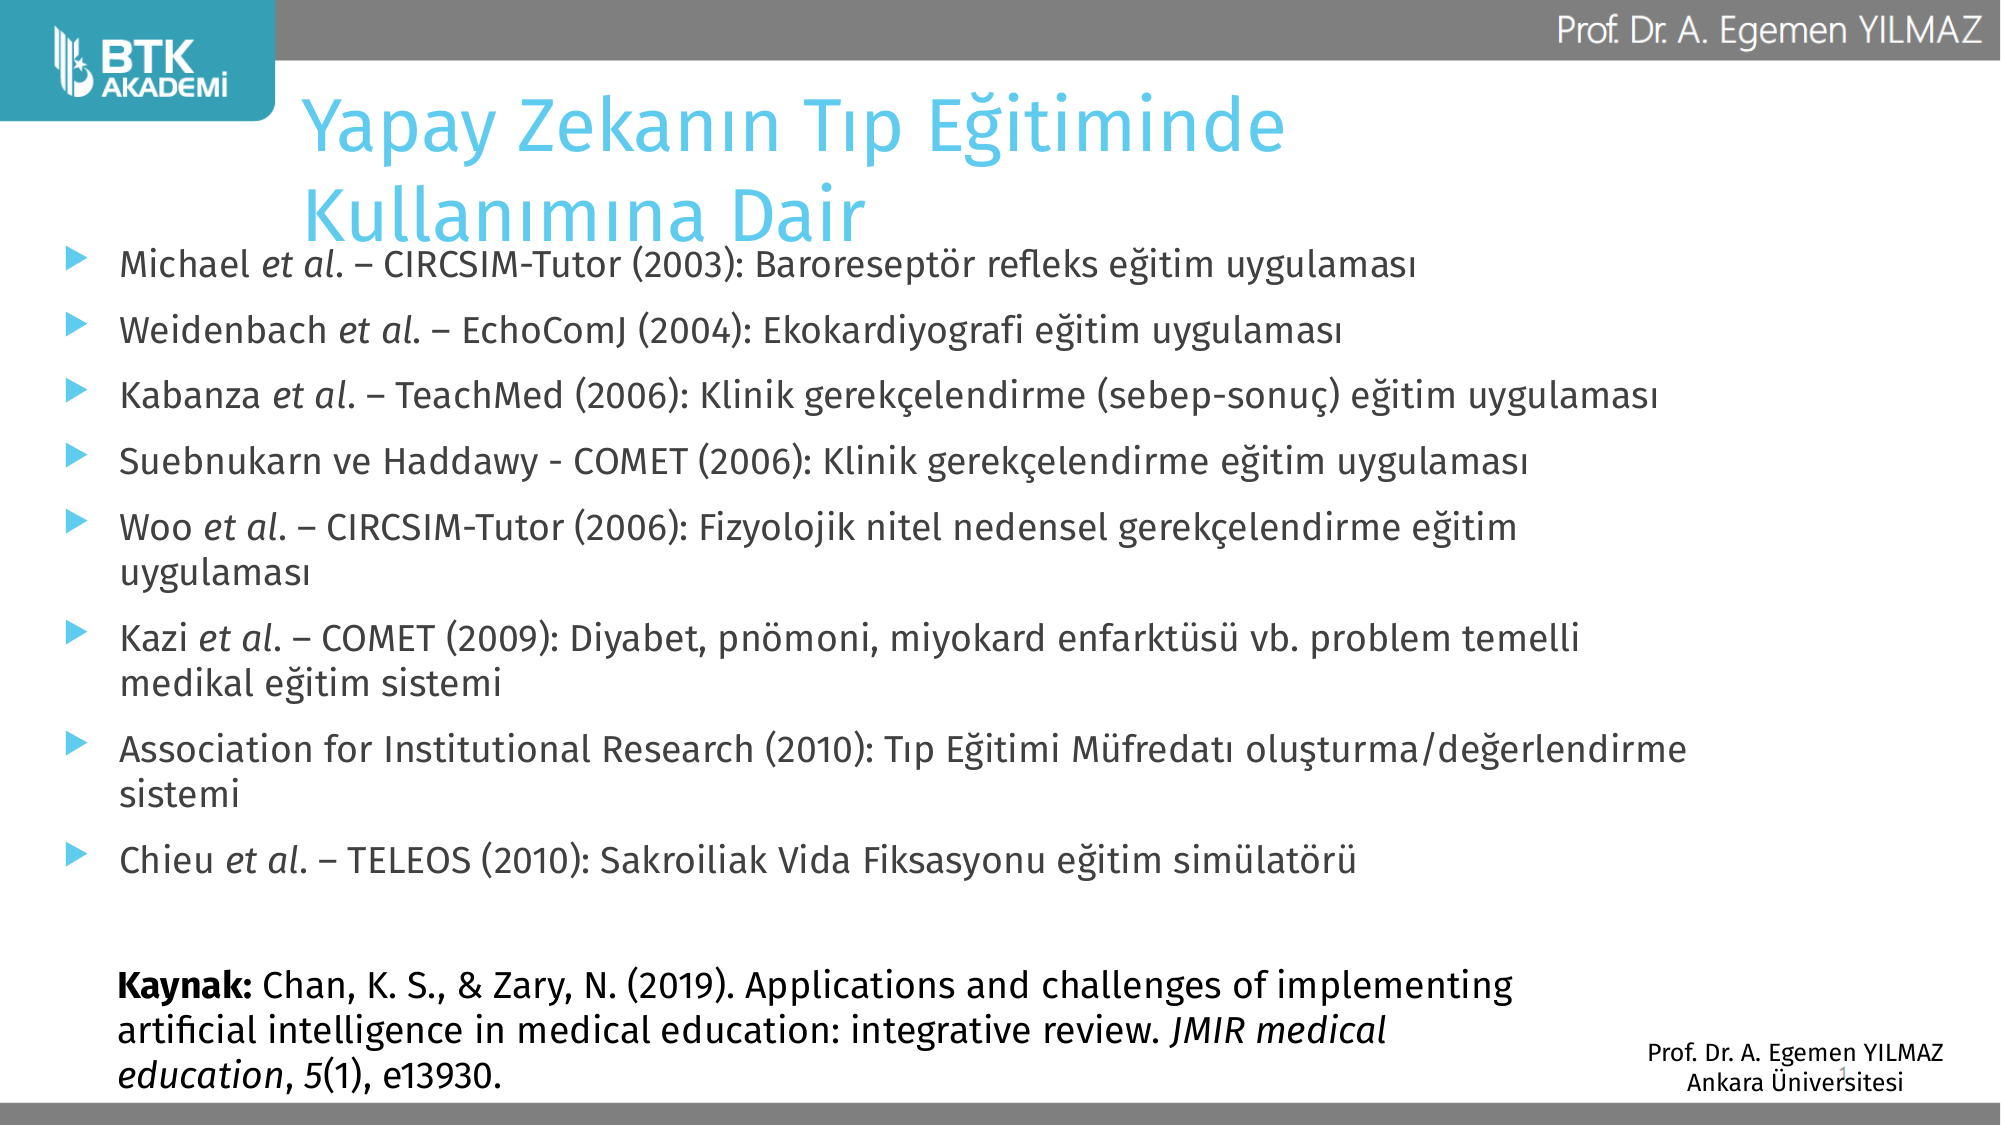

# Yapay Zekanın Tıp Eğitiminde Kullanımına Dair
Michael et al. – CIRCSIM-Tutor (2003): Baroreseptör refleks eğitim uygulaması
Weidenbach et al. – EchoComJ (2004): Ekokardiyografi eğitim uygulaması
Kabanza et al. – TeachMed (2006): Klinik gerekçelendirme (sebep-sonuç) eğitim uygulaması
Suebnukarn ve Haddawy - COMET (2006): Klinik gerekçelendirme eğitim uygulaması
Woo et al. – CIRCSIM-Tutor (2006): Fizyolojik nitel nedensel gerekçelendirme eğitim uygulaması
Kazi et al. – COMET (2009): Diyabet, pnömoni, miyokard enfarktüsü vb. problem temelli medikal eğitim sistemi
Association for Institutional Research (2010): Tıp Eğitimi Müfredatı oluşturma/değerlendirme sistemi
Chieu et al. – TELEOS (2010): Sakroiliak Vida Fiksasyonu eğitim simülatörü
Kaynak: Chan, K. S., & Zary, N. (2019). Applications and challenges of implementing artificial intelligence in medical education: integrative review. JMIR medical education, 5(1), e13930.
Prof. Dr. A. Egemen YILMAZ
Ankara Üniversitesi